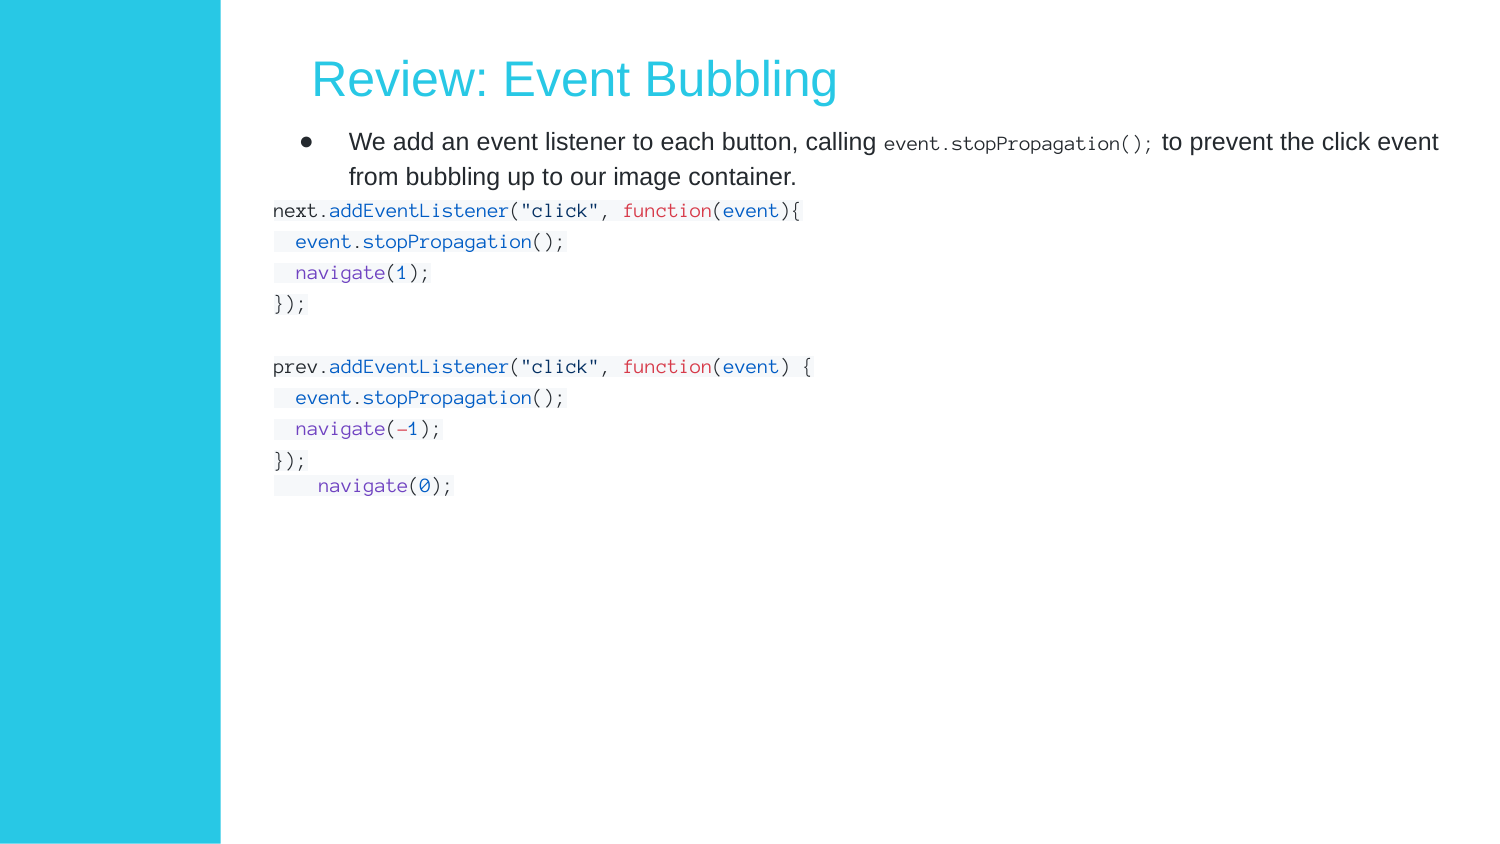

# Review: Event Bubbling
We add an event listener to each button, calling event.stopPropagation(); to prevent the click event from bubbling up to our image container.
next.addEventListener("click", function(event){
  event.stopPropagation();
  navigate(1);
});

prev.addEventListener("click", function(event) {
  event.stopPropagation();
  navigate(-1);
});
    navigate(0);